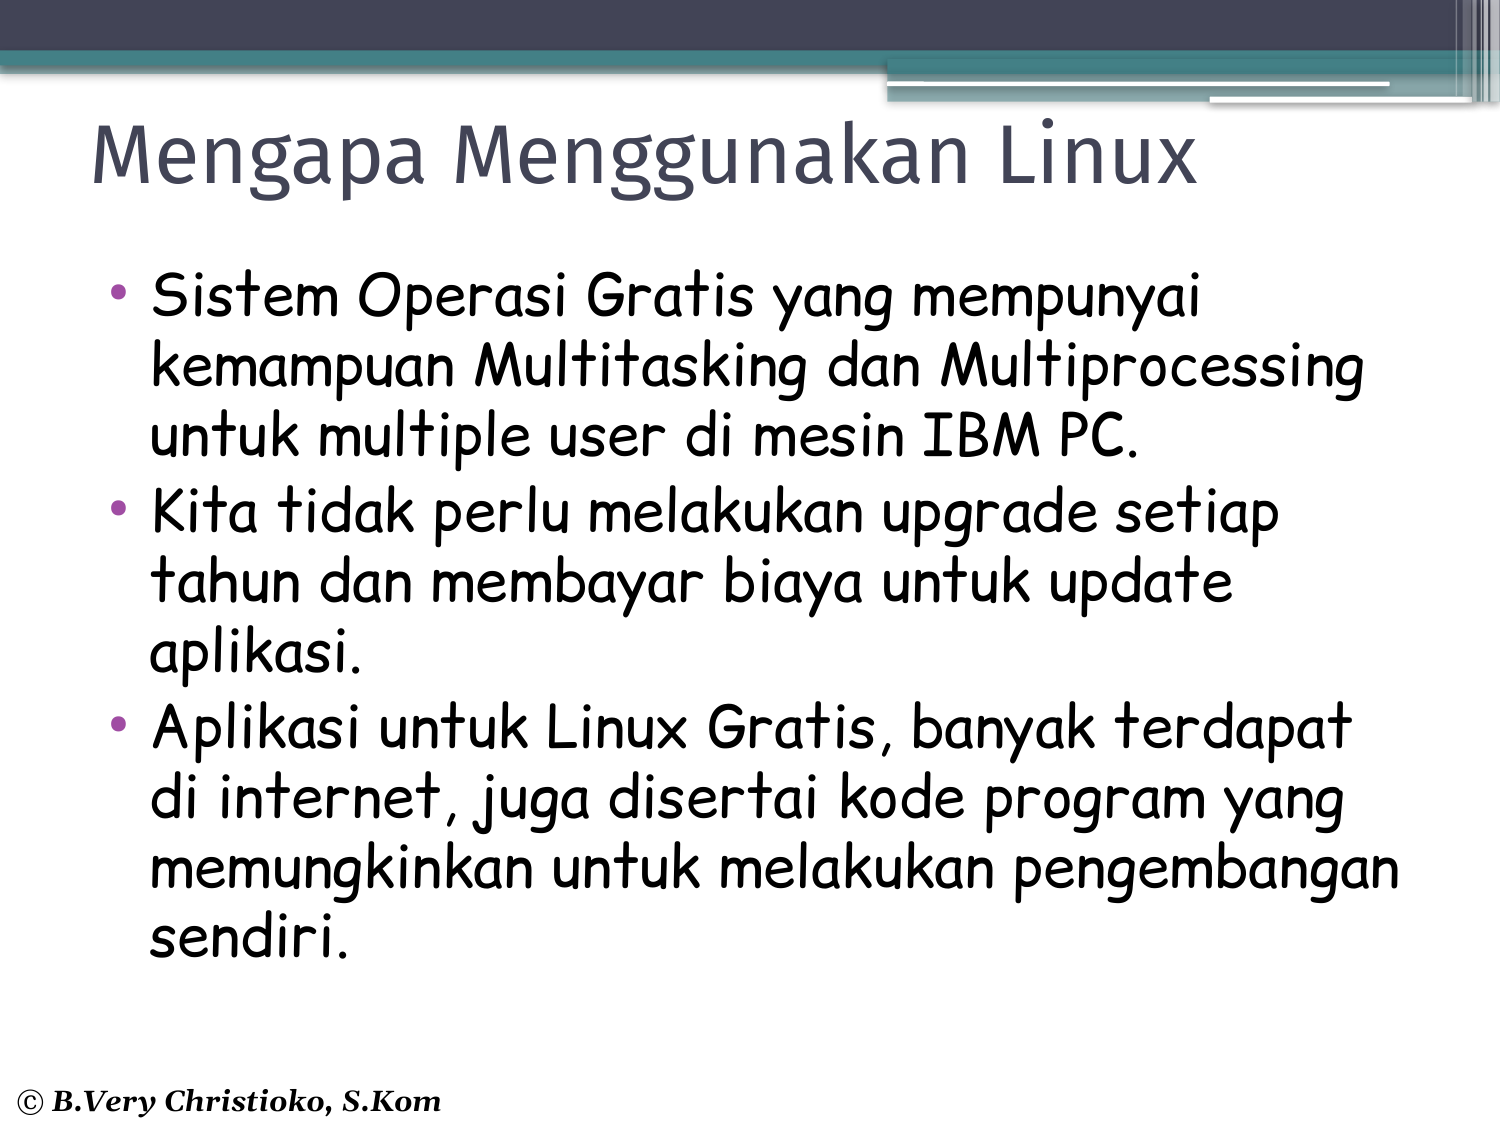

# Mengapa Menggunakan Linux
Sistem Operasi Gratis yang mempunyai kemampuan Multitasking dan Multiprocessing untuk multiple user di mesin IBM PC.
Kita tidak perlu melakukan upgrade setiap tahun dan membayar biaya untuk update aplikasi.
Aplikasi untuk Linux Gratis, banyak terdapat di internet, juga disertai kode program yang memungkinkan untuk melakukan pengembangan sendiri.
© B.Very Christioko, S.Kom